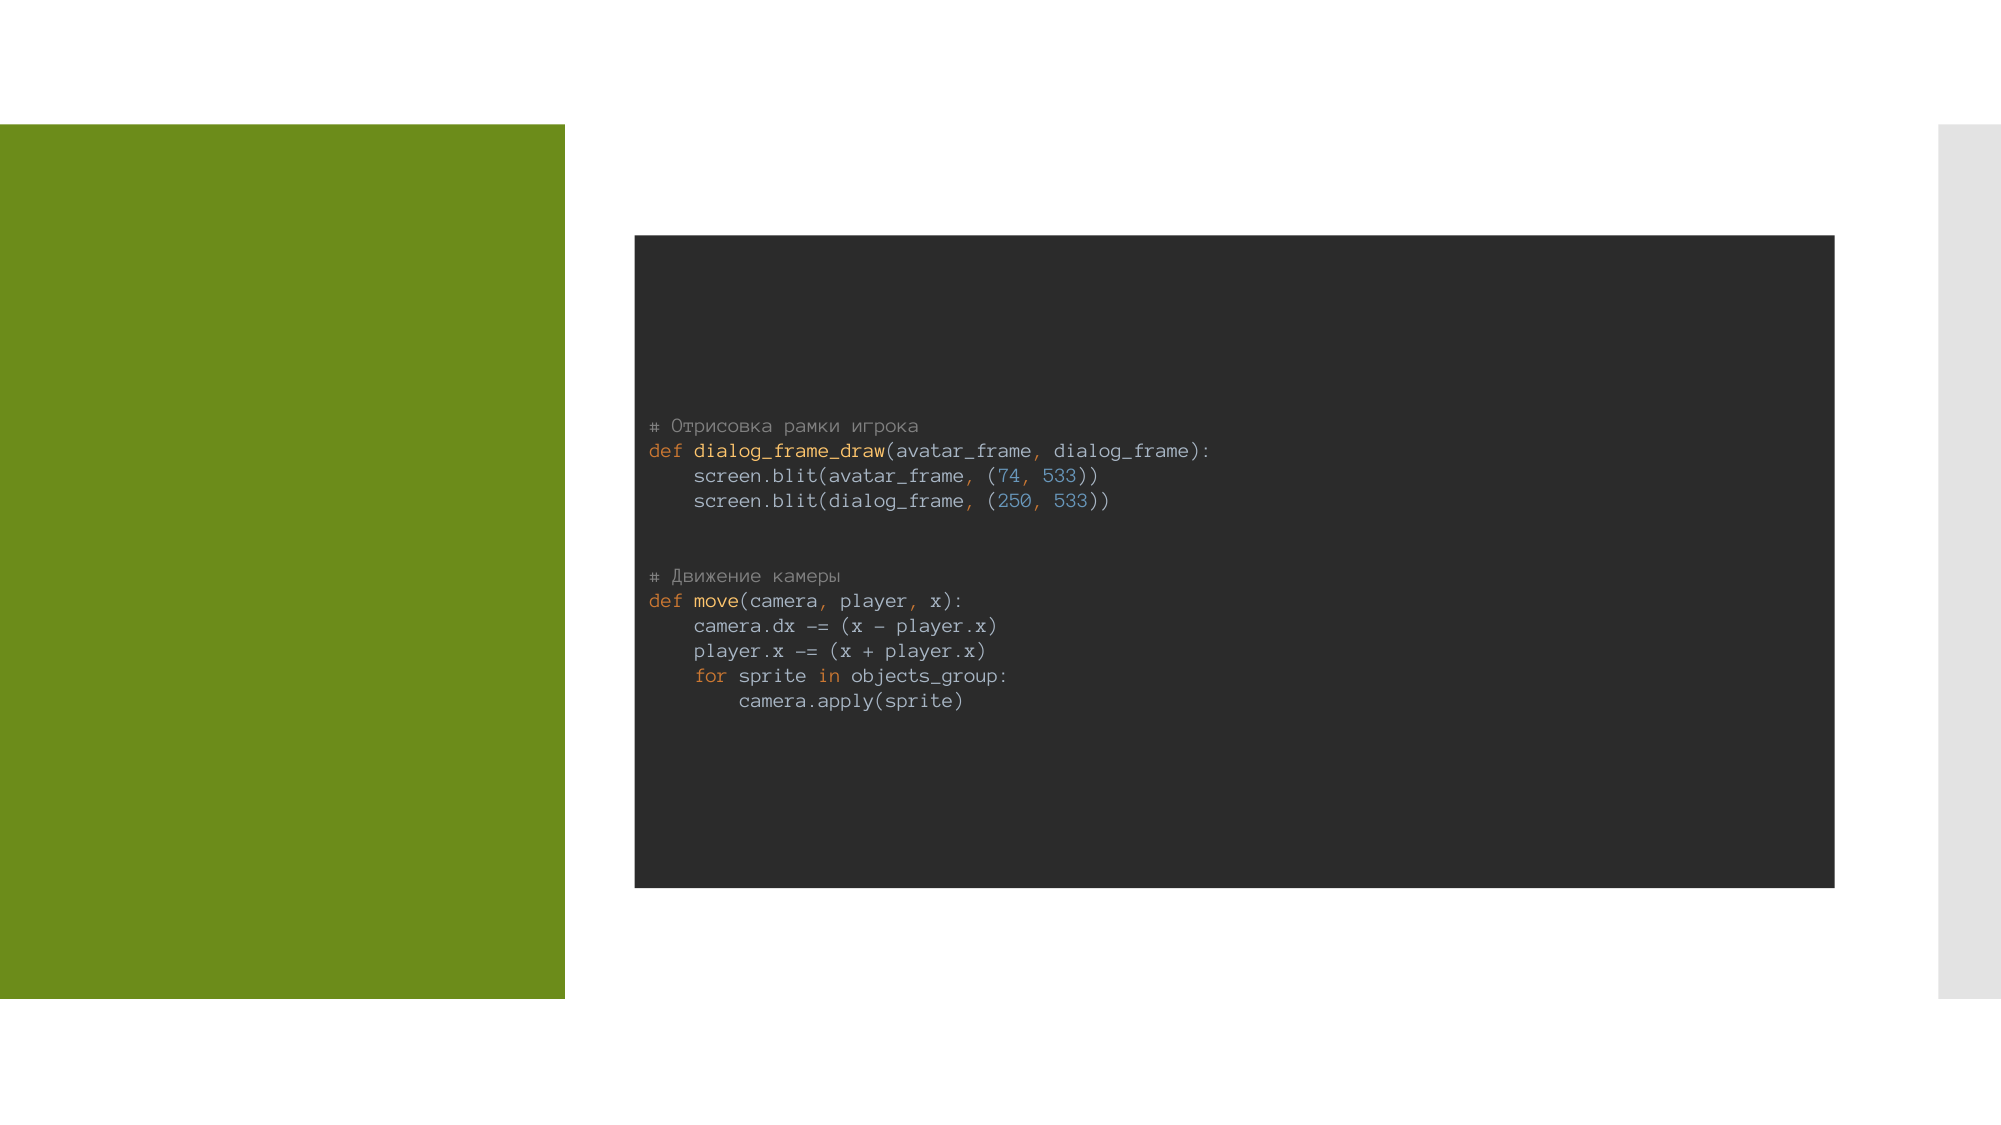

# Отрисовка рамки игрока def dialog_frame_draw(avatar_frame, dialog_frame): screen.blit(avatar_frame, (74, 533)) screen.blit(dialog_frame, (250, 533)) # Движение камеры def move(camera, player, x): camera.dx -= (x - player.x) player.x -= (x + player.x) for sprite in objects_group: camera.apply(sprite)
#